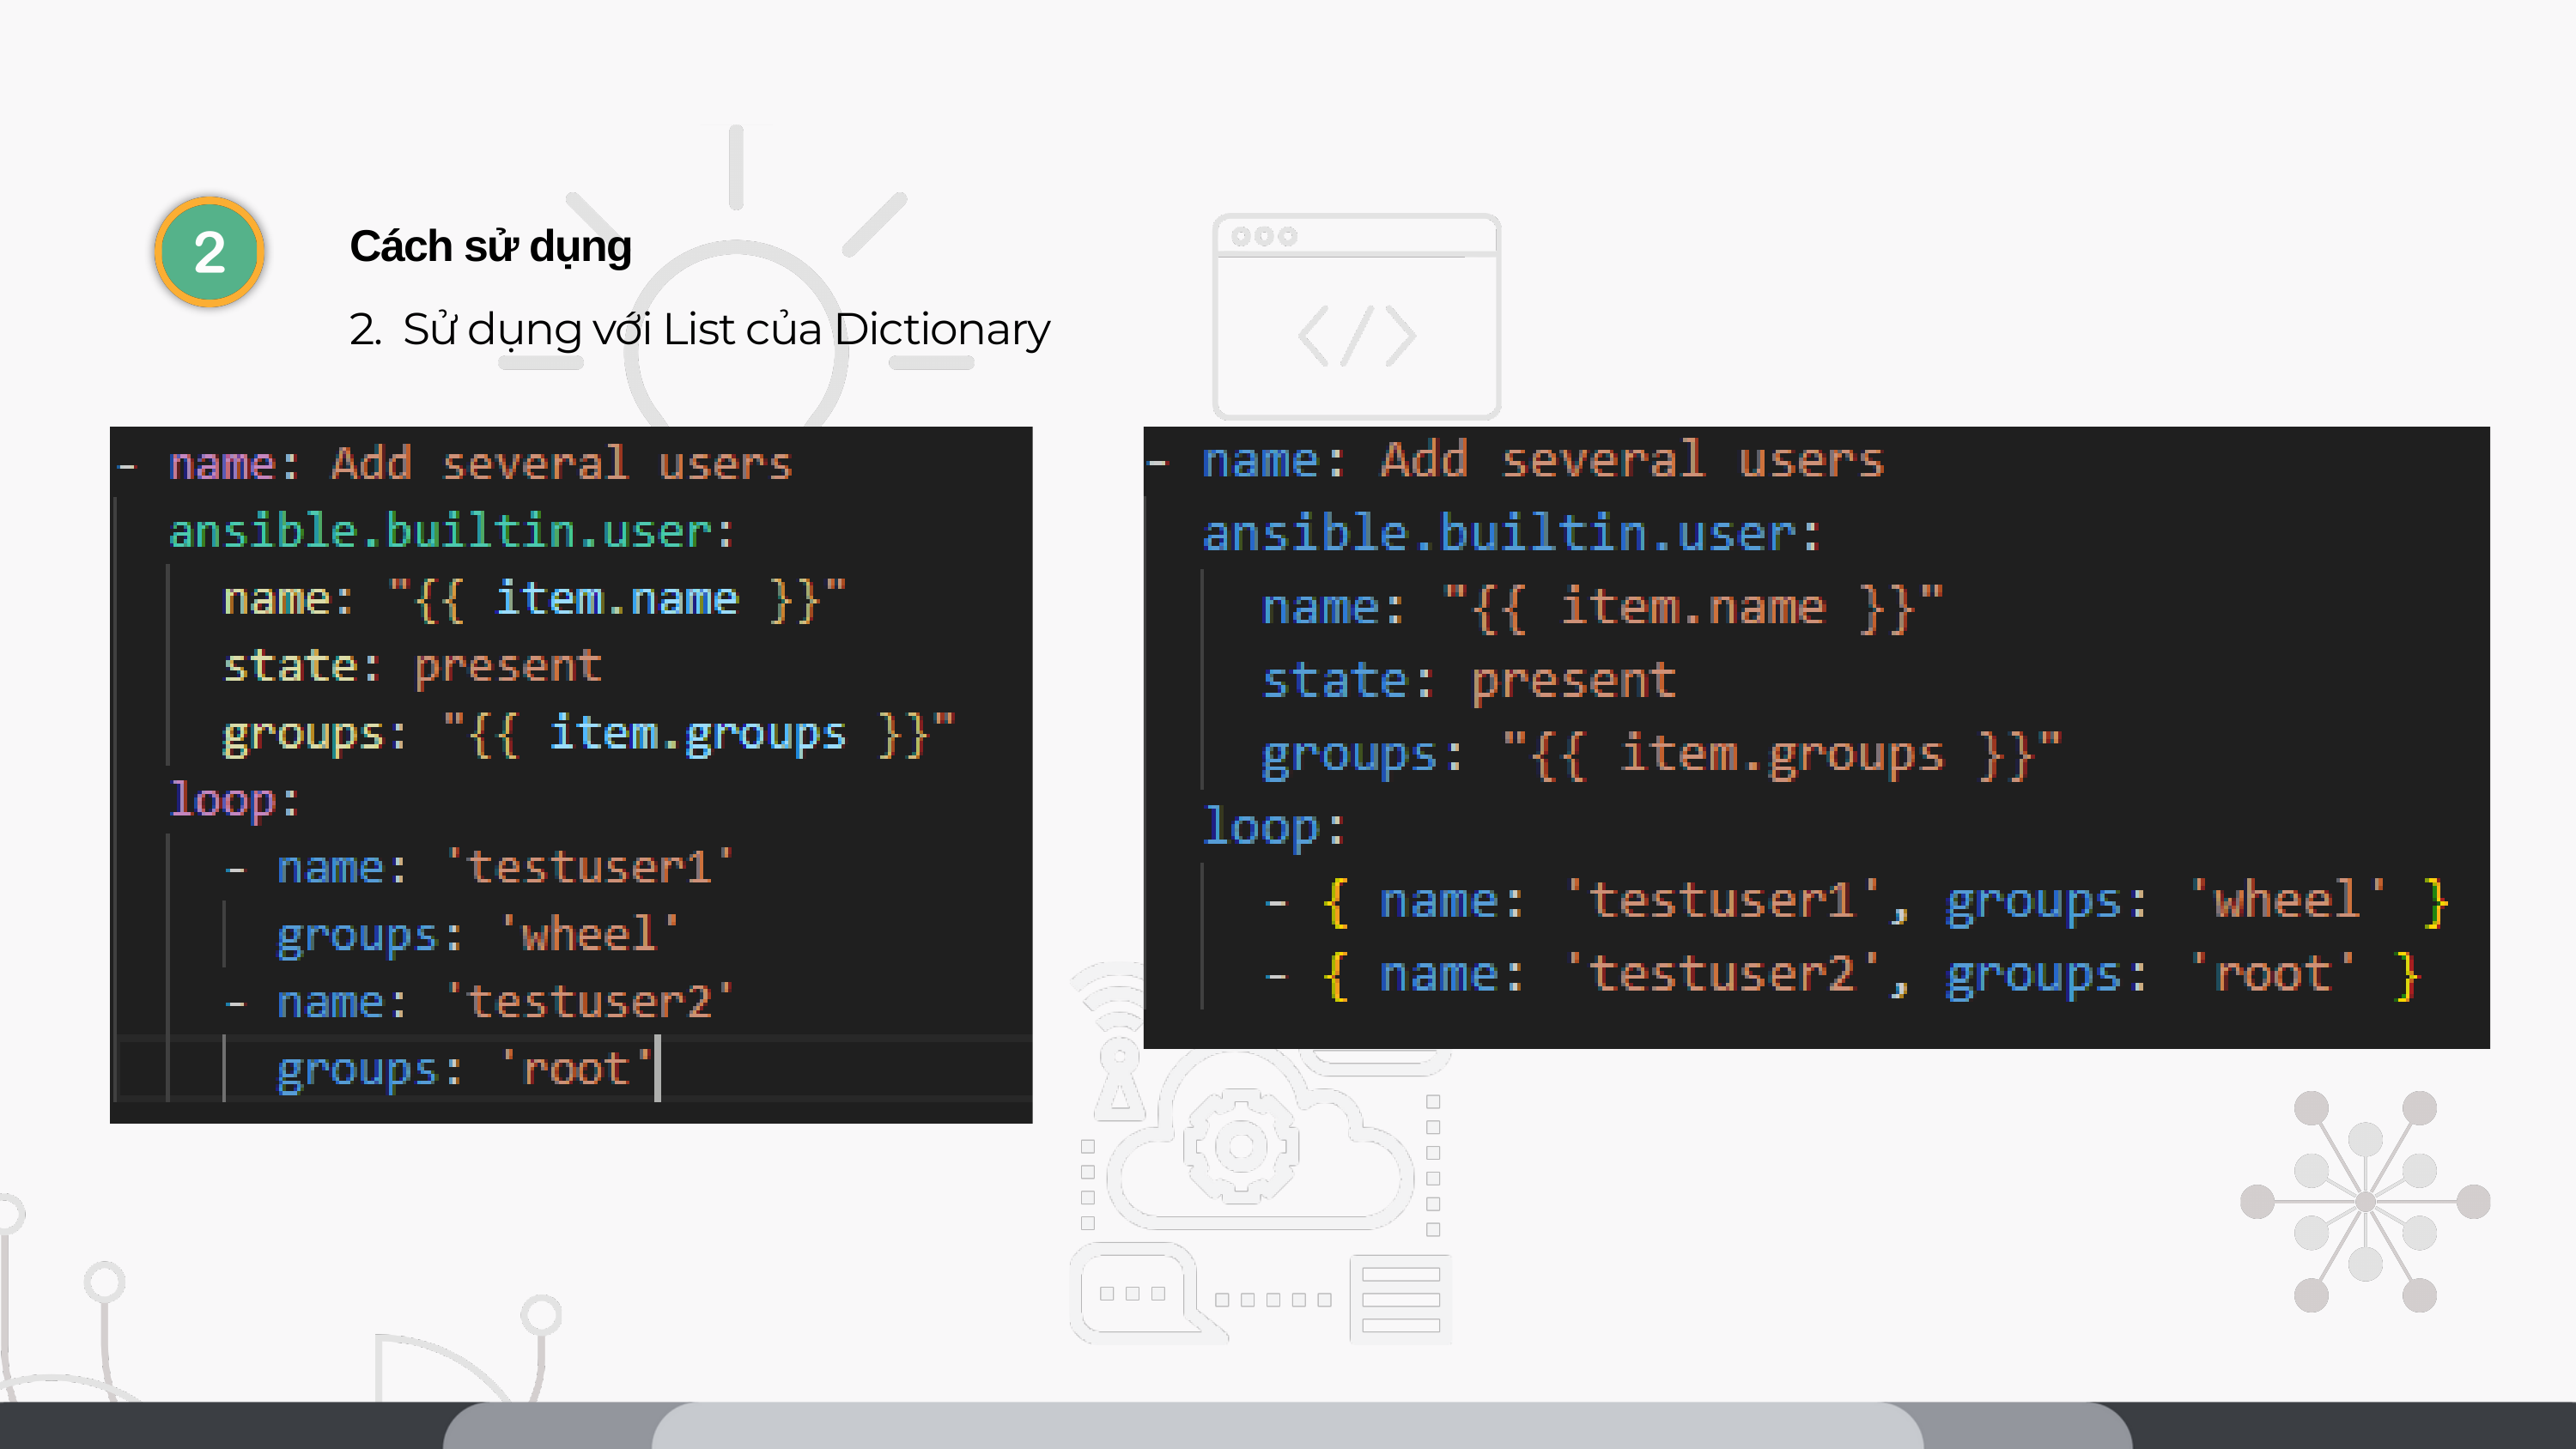

Cách sử dụng
2.  Sử dụng với List của Dictionary